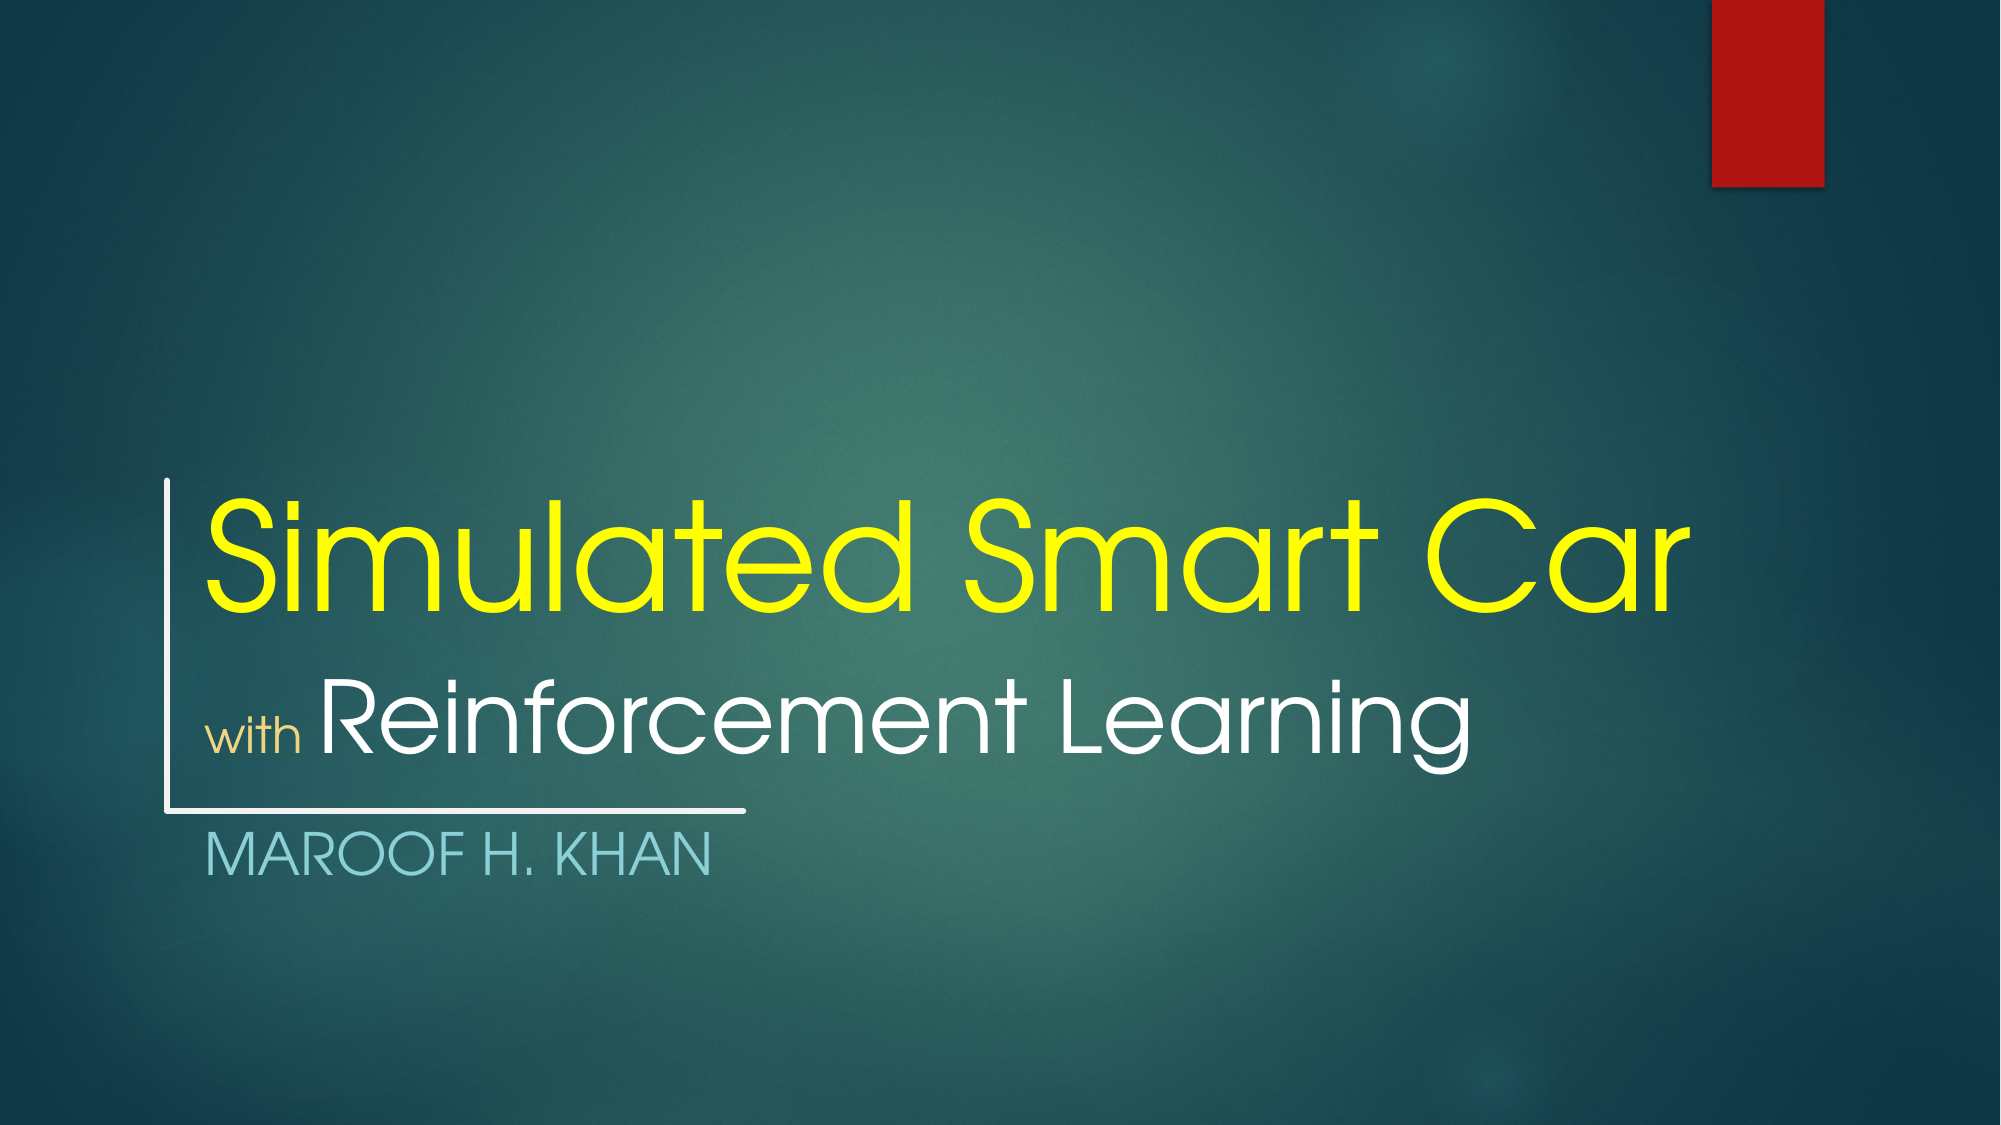

# Simulated Smart Car with Reinforcement Learning
Maroof H. Khan